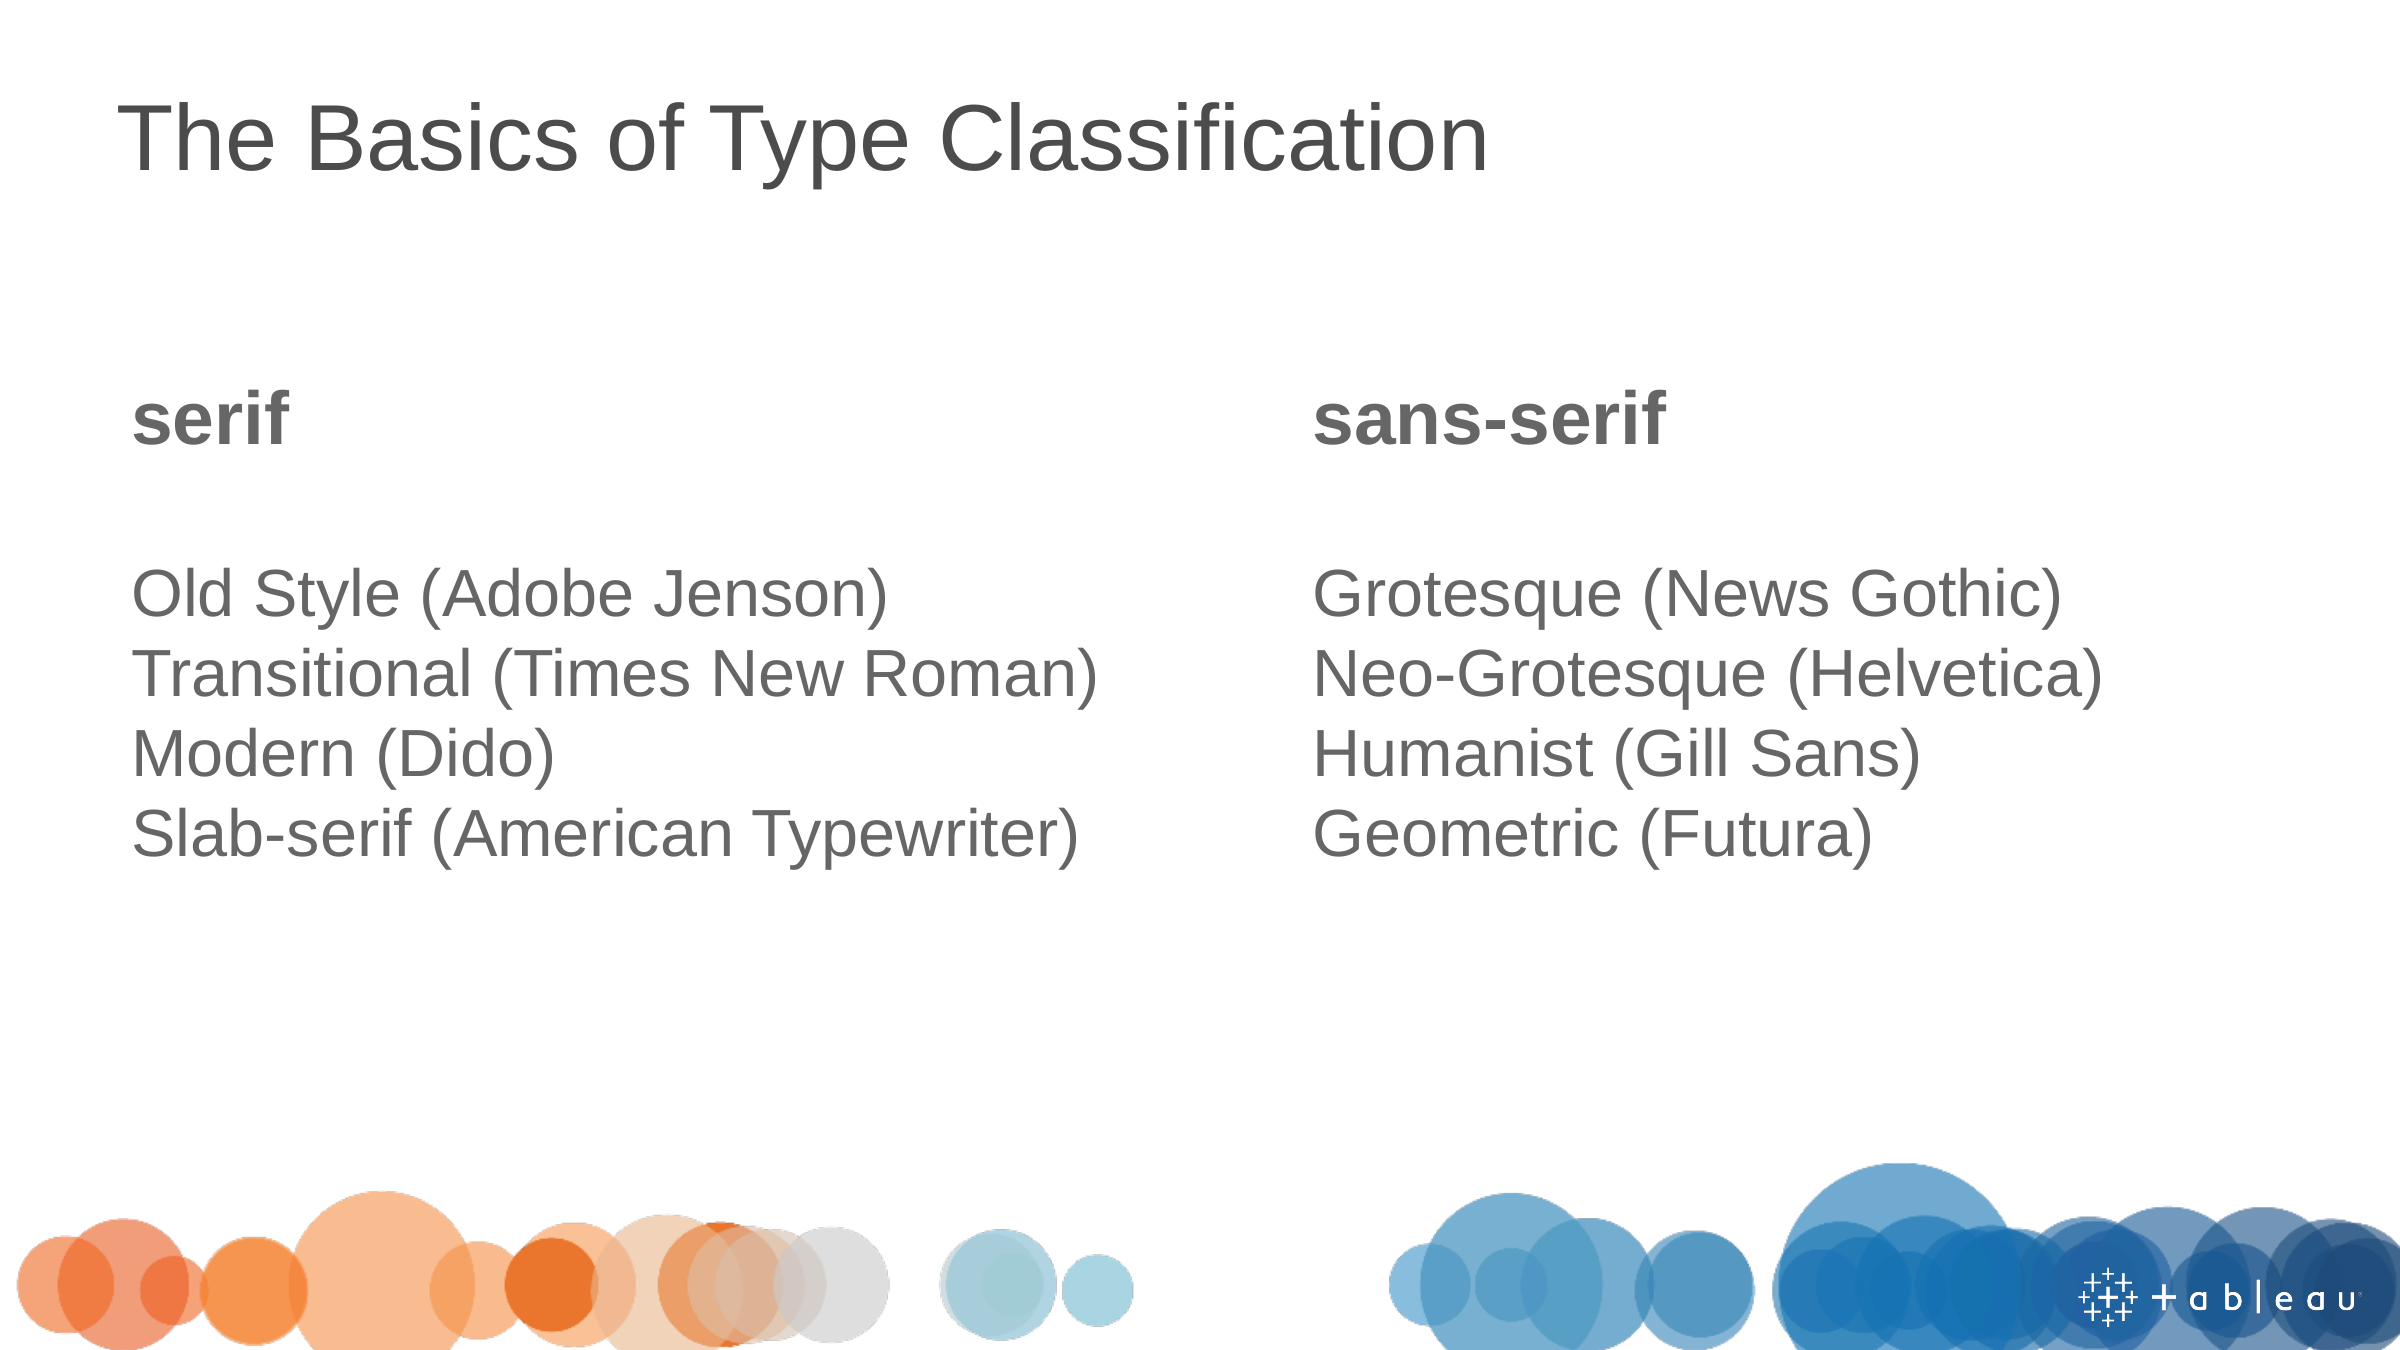

The Basics of Type Classification
serif

Old Style (Adobe Jenson)
Transitional (Times New Roman)
Modern (Dido)
Slab-serif (American Typewriter)

sans-serif

Grotesque (News Gothic)
Neo-Grotesque (Helvetica)
Humanist (Gill Sans)
Geometric (Futura)